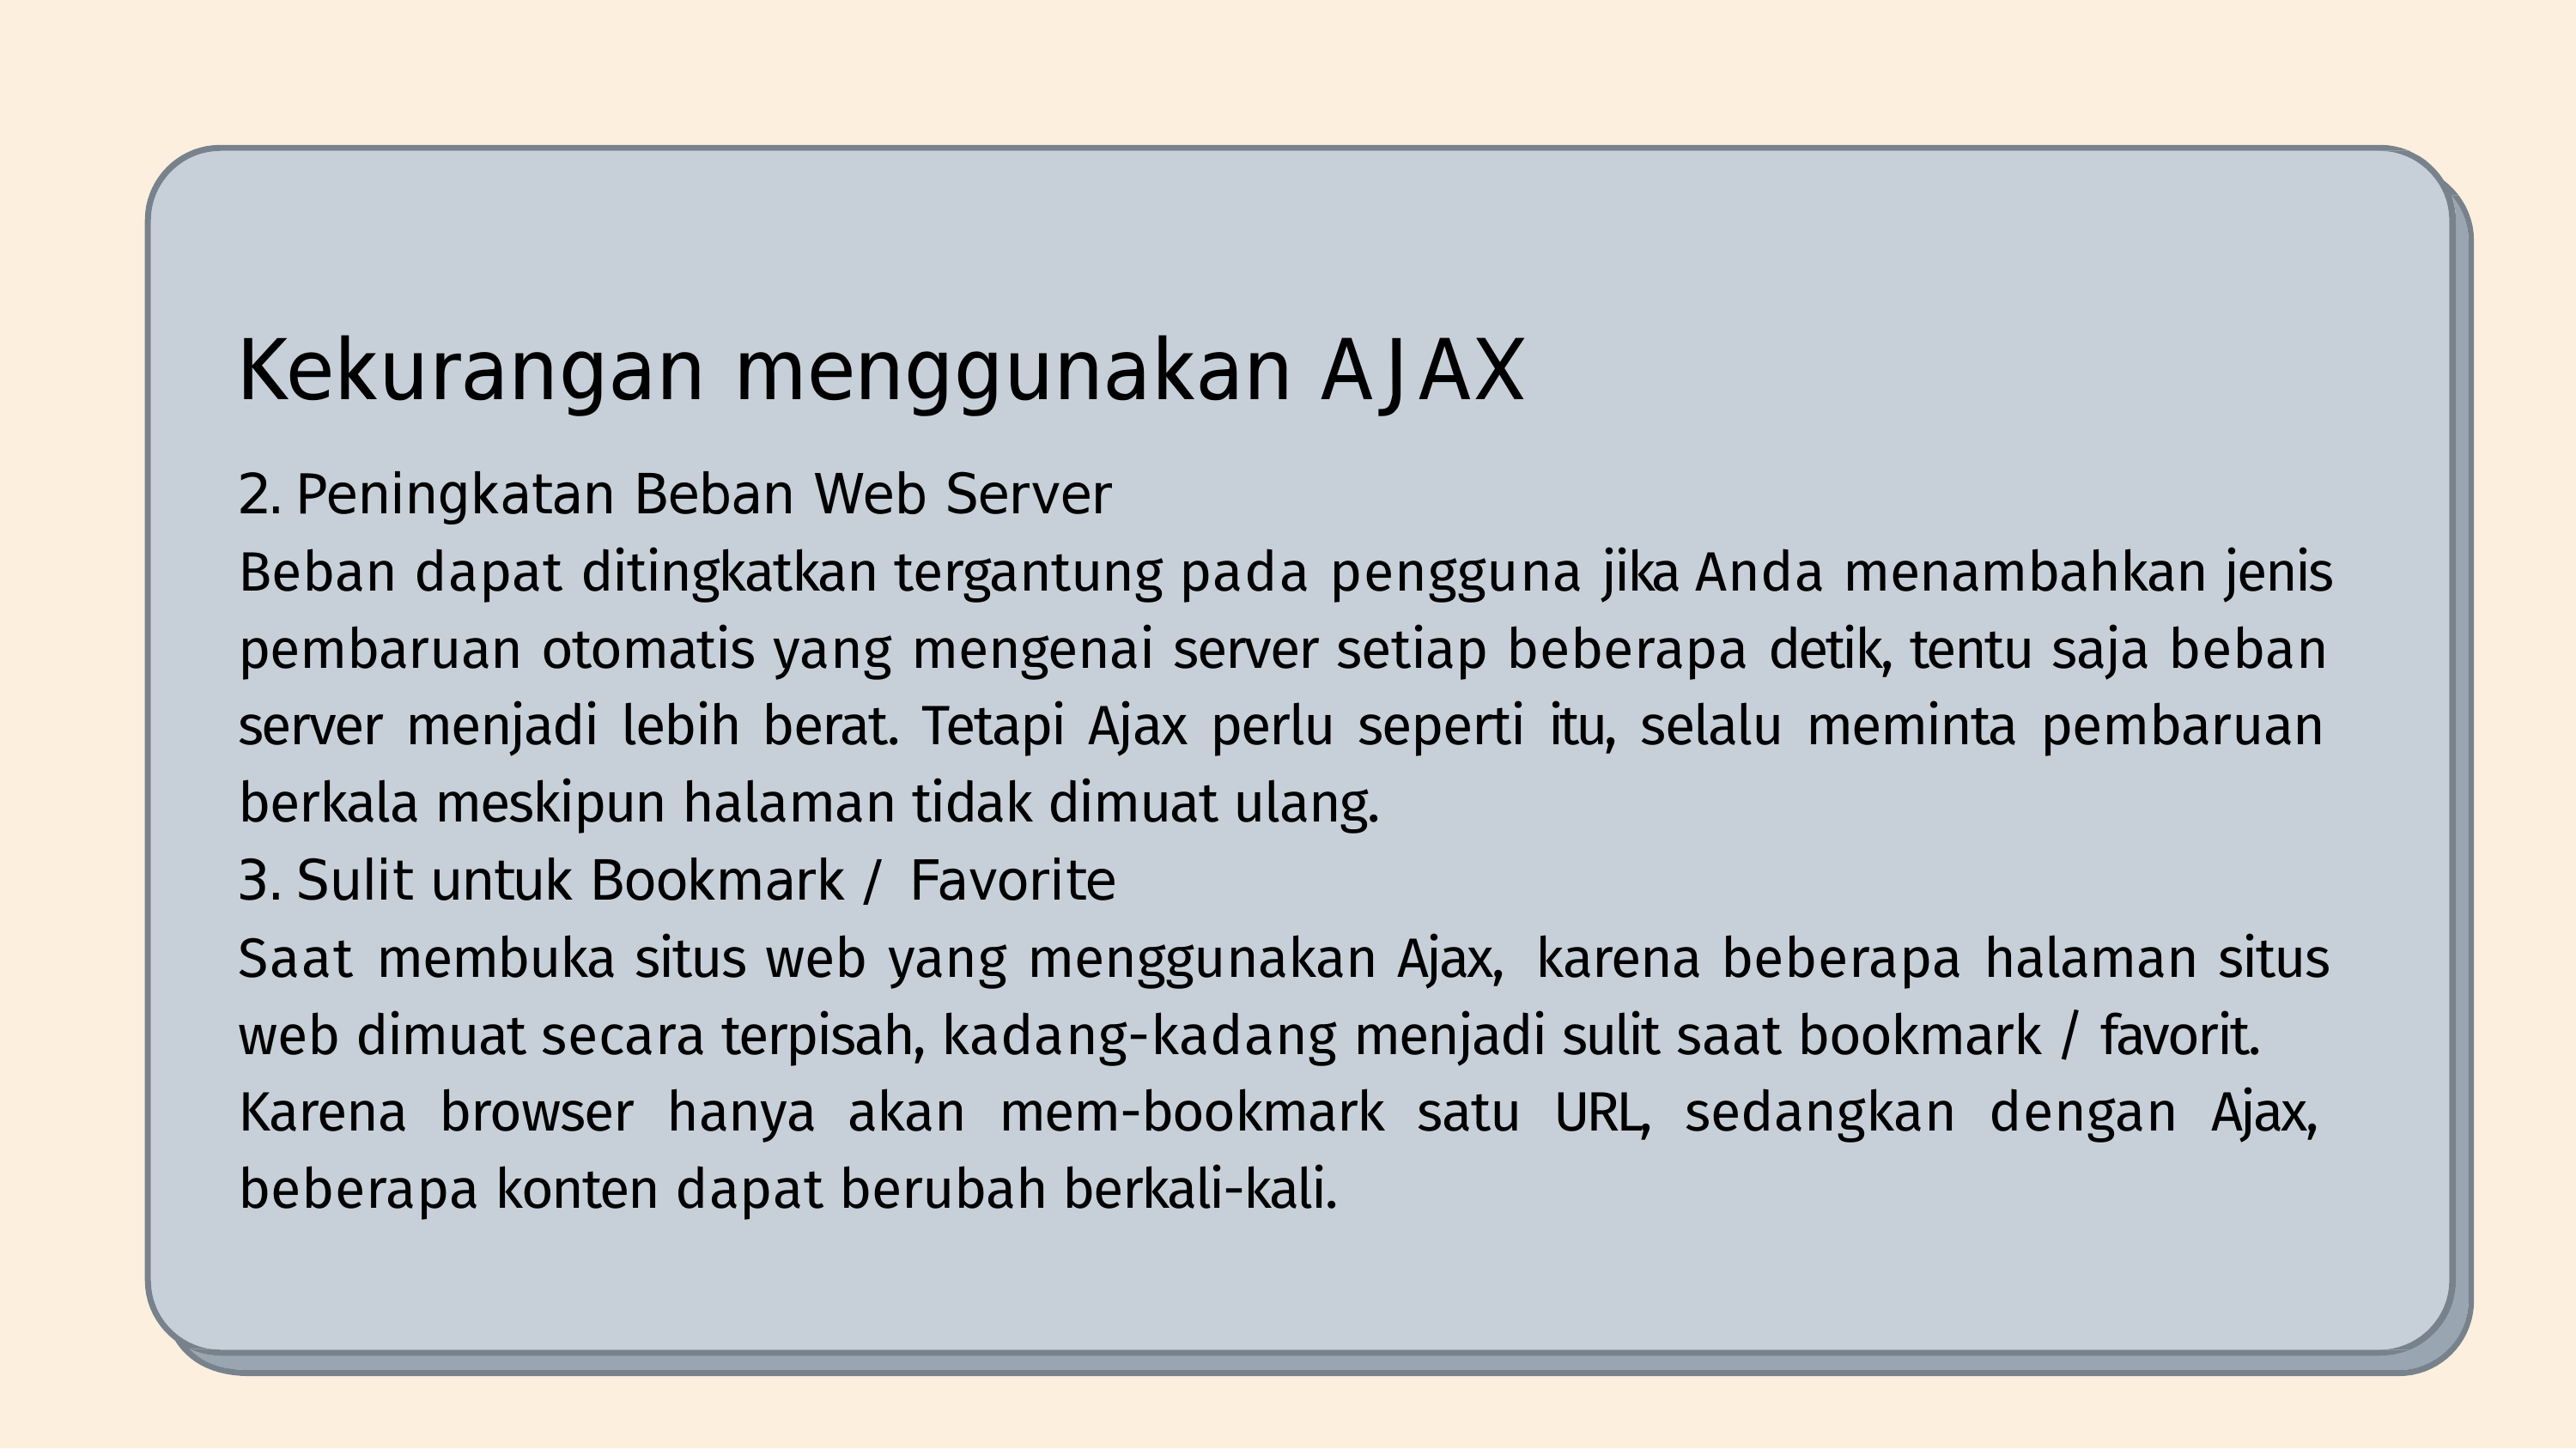

# Kekurangan menggunakan AJAX
Peningkatan Beban Web Server
Beban dapat ditingkatkan tergantung pada pengguna jika Anda menambahkan jenis  pembaruan otomatis yang mengenai server setiap beberapa detik, tentu saja beban  server menjadi lebih berat. Tetapi Ajax perlu seperti itu, selalu meminta pembaruan  berkala meskipun halaman tidak dimuat ulang.
Sulit untuk Bookmark / Favorite
Saat membuka situs web yang menggunakan Ajax, karena beberapa halaman situs  web dimuat secara terpisah, kadang-kadang menjadi sulit saat bookmark / favorit.
Karena browser hanya akan mem-bookmark satu URL, sedangkan dengan Ajax,  beberapa konten dapat berubah berkali-kali.